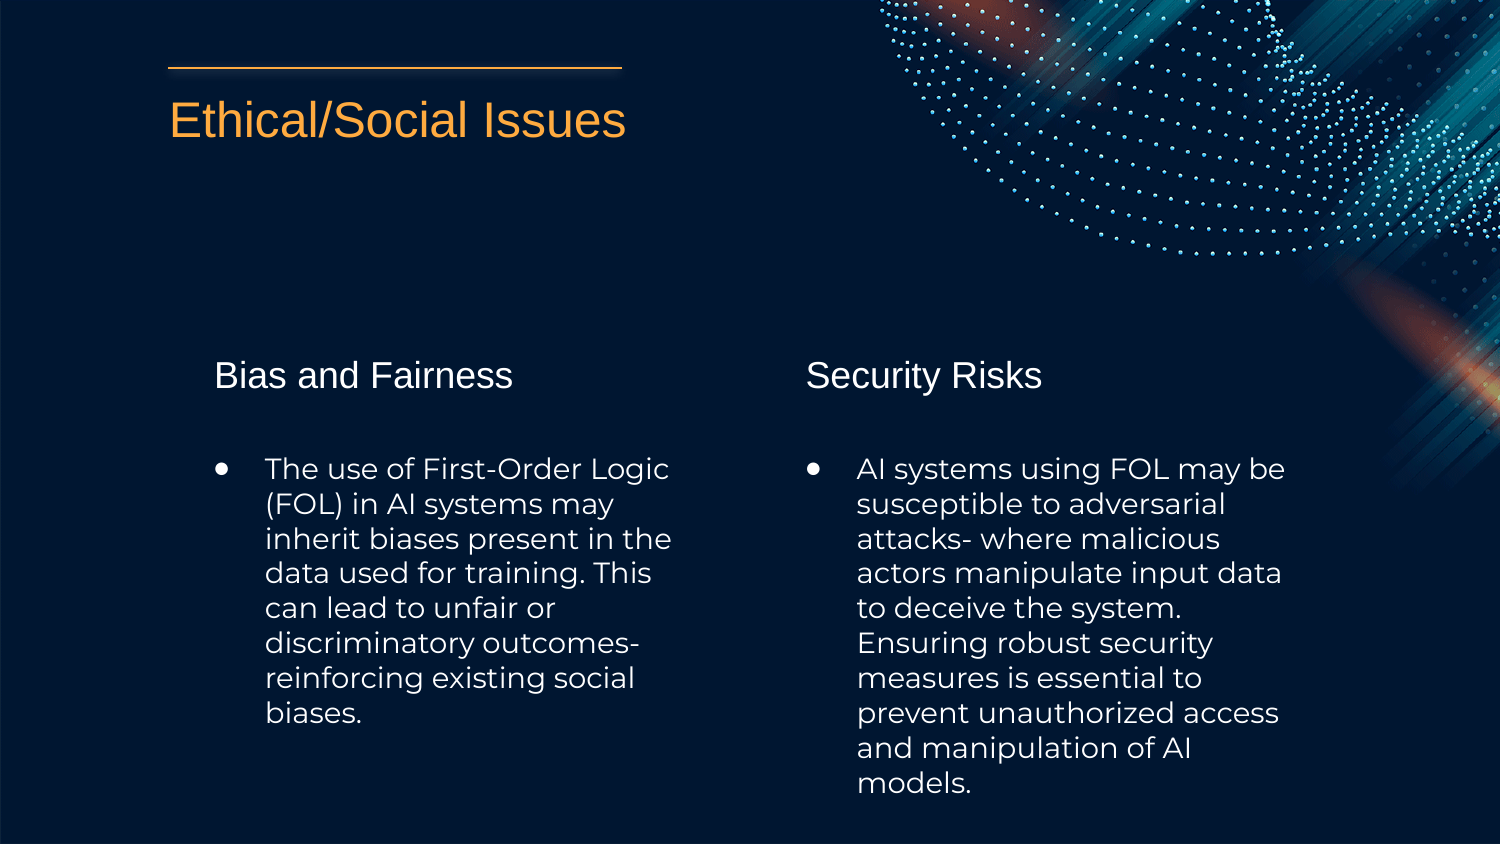

# Ethical/Social Issues
Bias and Fairness
Security Risks
The use of First-Order Logic (FOL) in AI systems may inherit biases present in the data used for training. This can lead to unfair or discriminatory outcomes- reinforcing existing social biases.

AI systems using FOL may be susceptible to adversarial attacks- where malicious actors manipulate input data to deceive the system. Ensuring robust security measures is essential to prevent unauthorized access and manipulation of AI models.